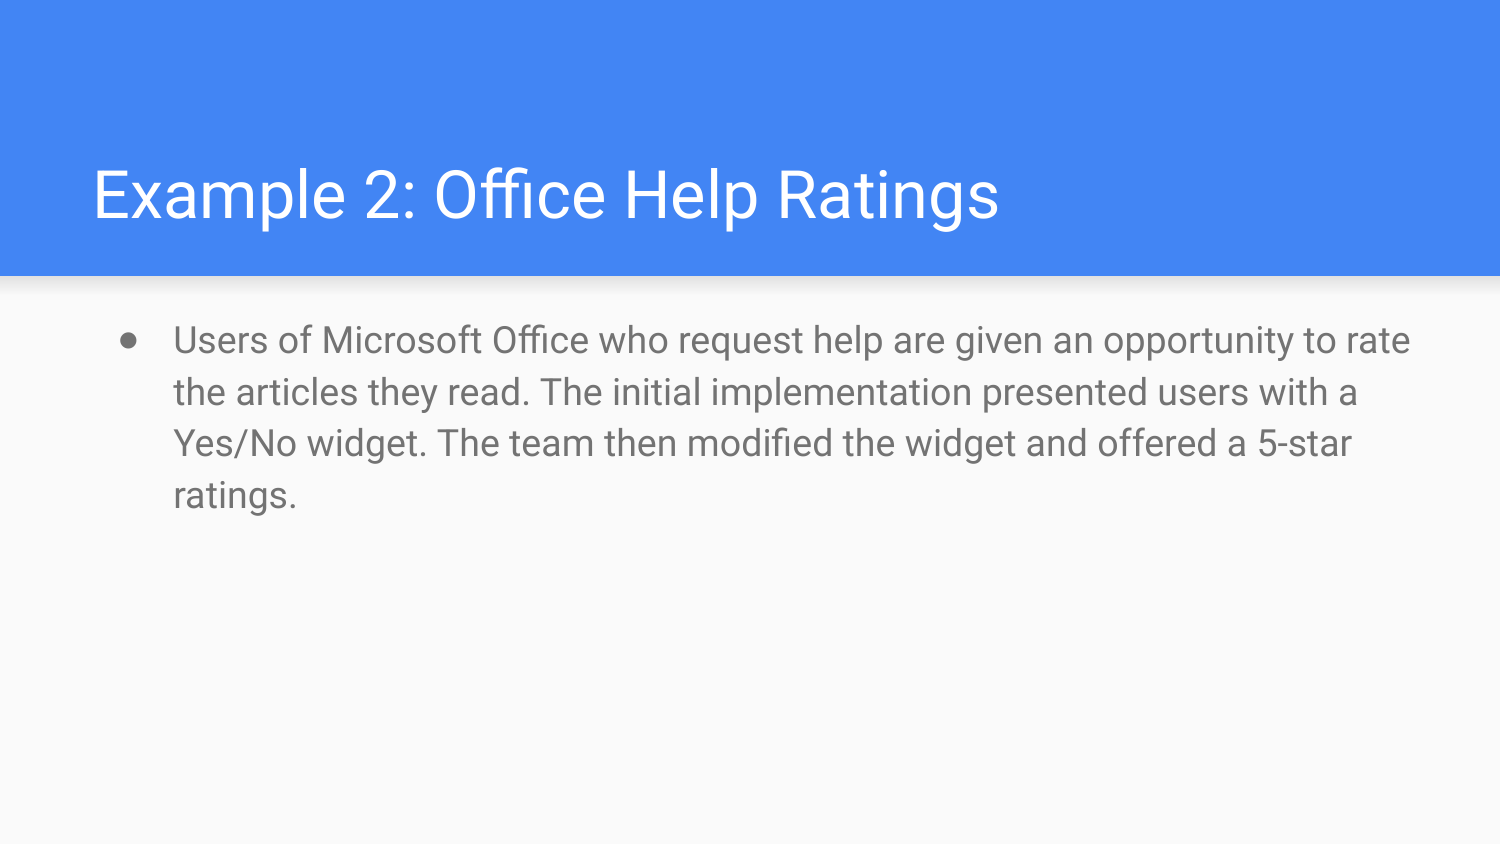

# Example 2: Office Help Ratings
Users of Microsoft Office who request help are given an opportunity to rate the articles they read. The initial implementation presented users with a Yes/No widget. The team then modified the widget and offered a 5-star ratings.